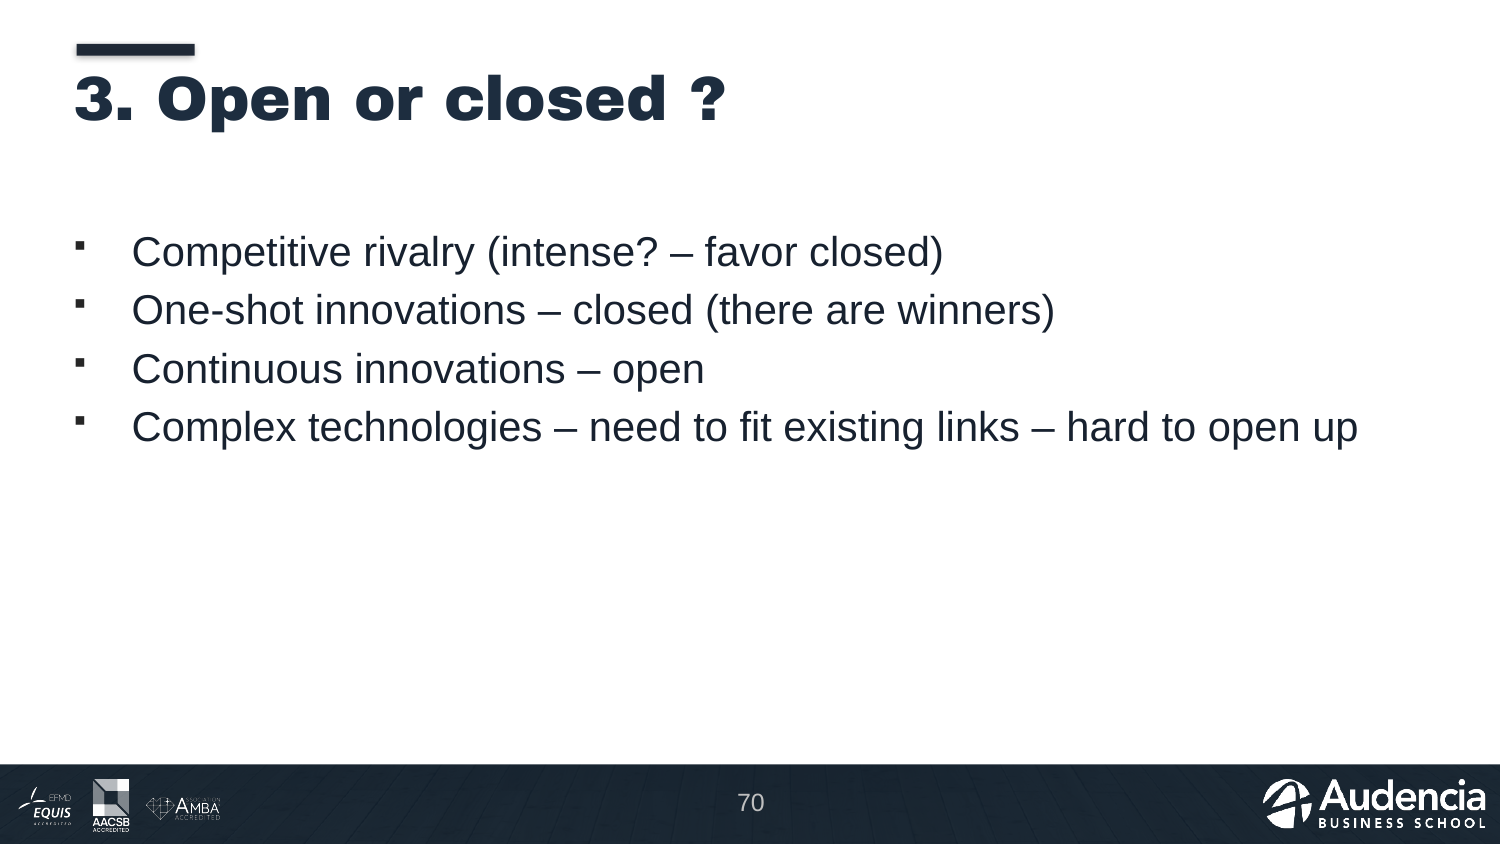

# 3. Open or closed ?

Competitive rivalry (intense? – favor closed)
One-shot innovations – closed (there are winners)
Continuous innovations – open
Complex technologies – need to fit existing links – hard to open up
70